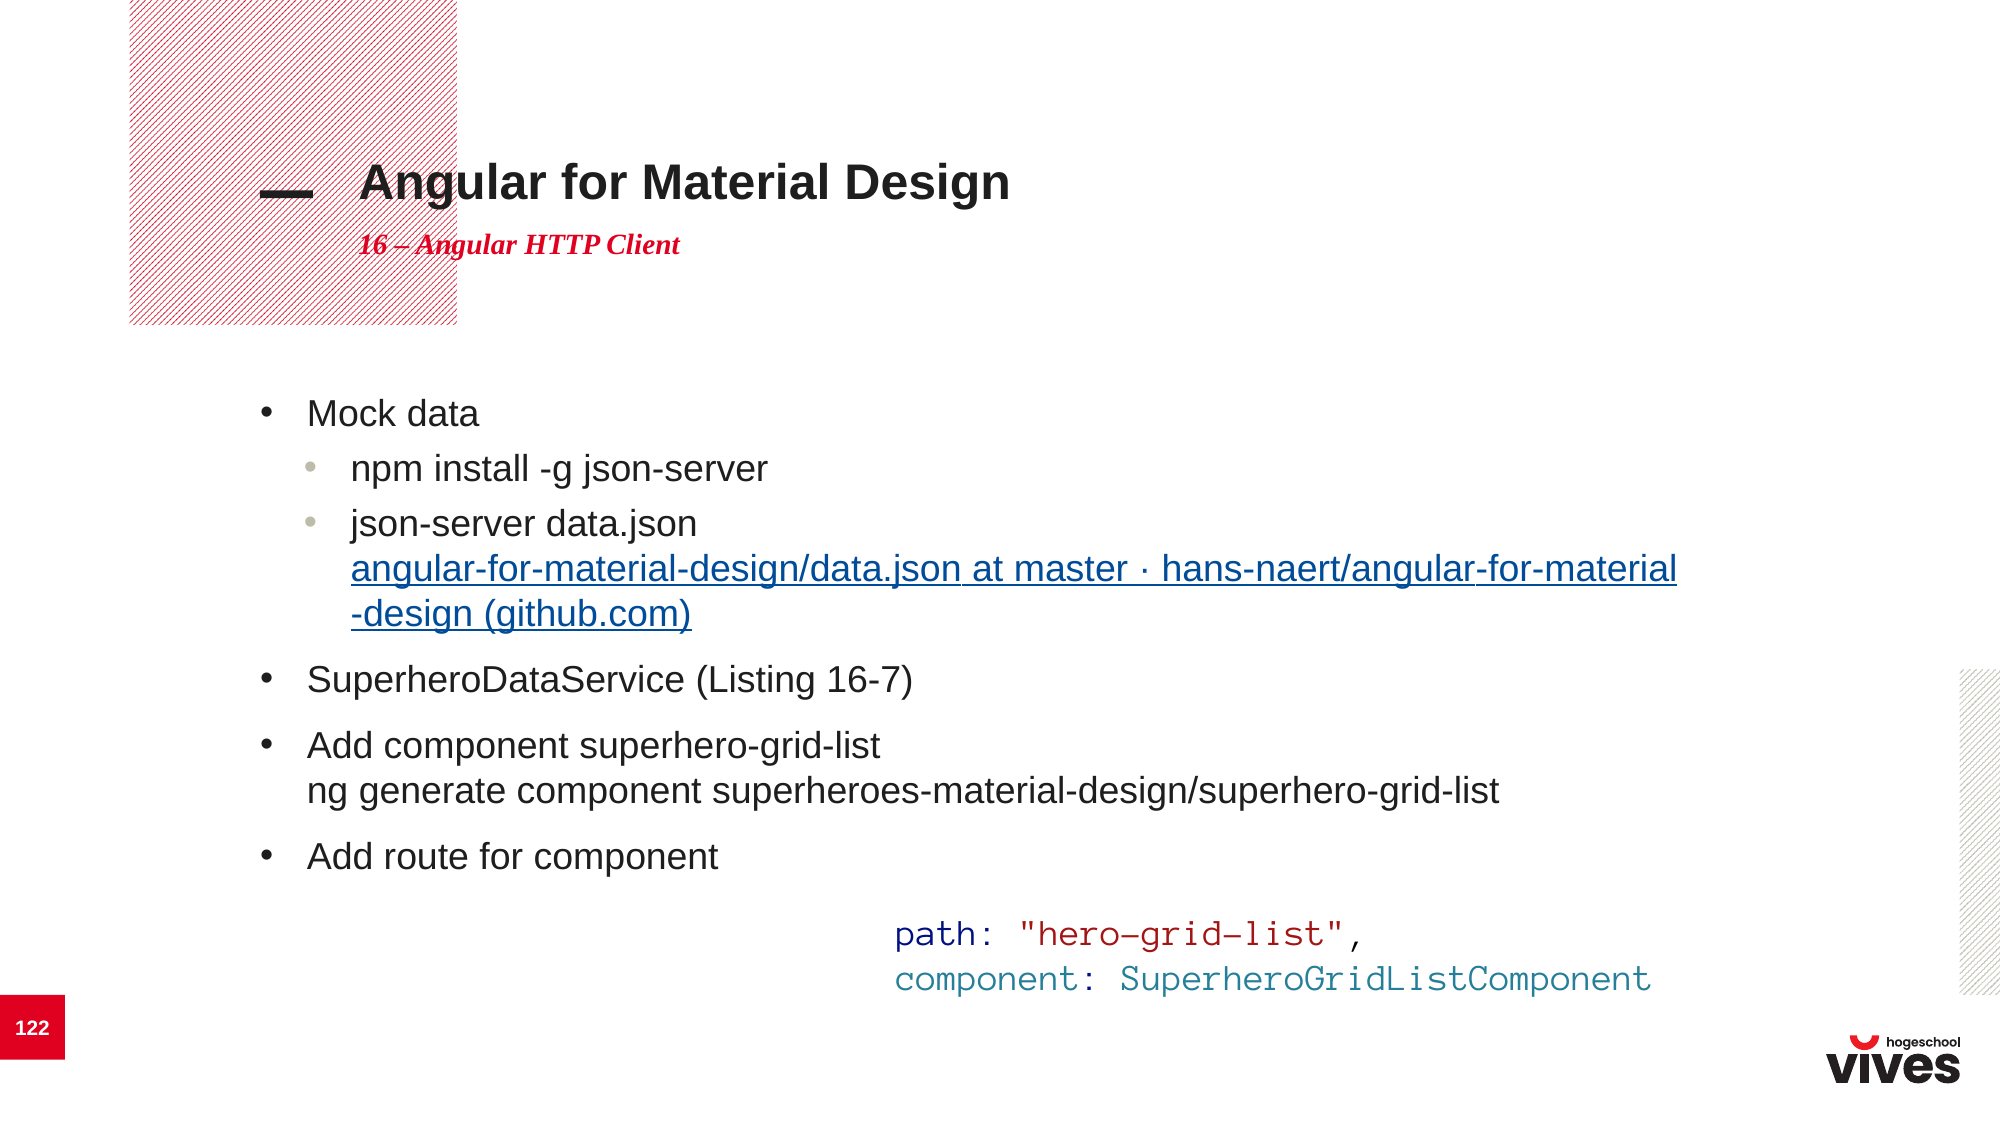

# Angular for Material Design
16 – Angular HTTP Client
Mock data
npm install -g json-server
json-server data.json
angular-for-material-design/data.json at master · hans-naert/angular-for-material-design (github.com)
SuperheroDataService (Listing 16-7)
Add component superhero-grid-list
ng generate component superheroes-material-design/superhero-grid-list
Add route for component

path: "hero-grid-list",
component: SuperheroGridListComponent